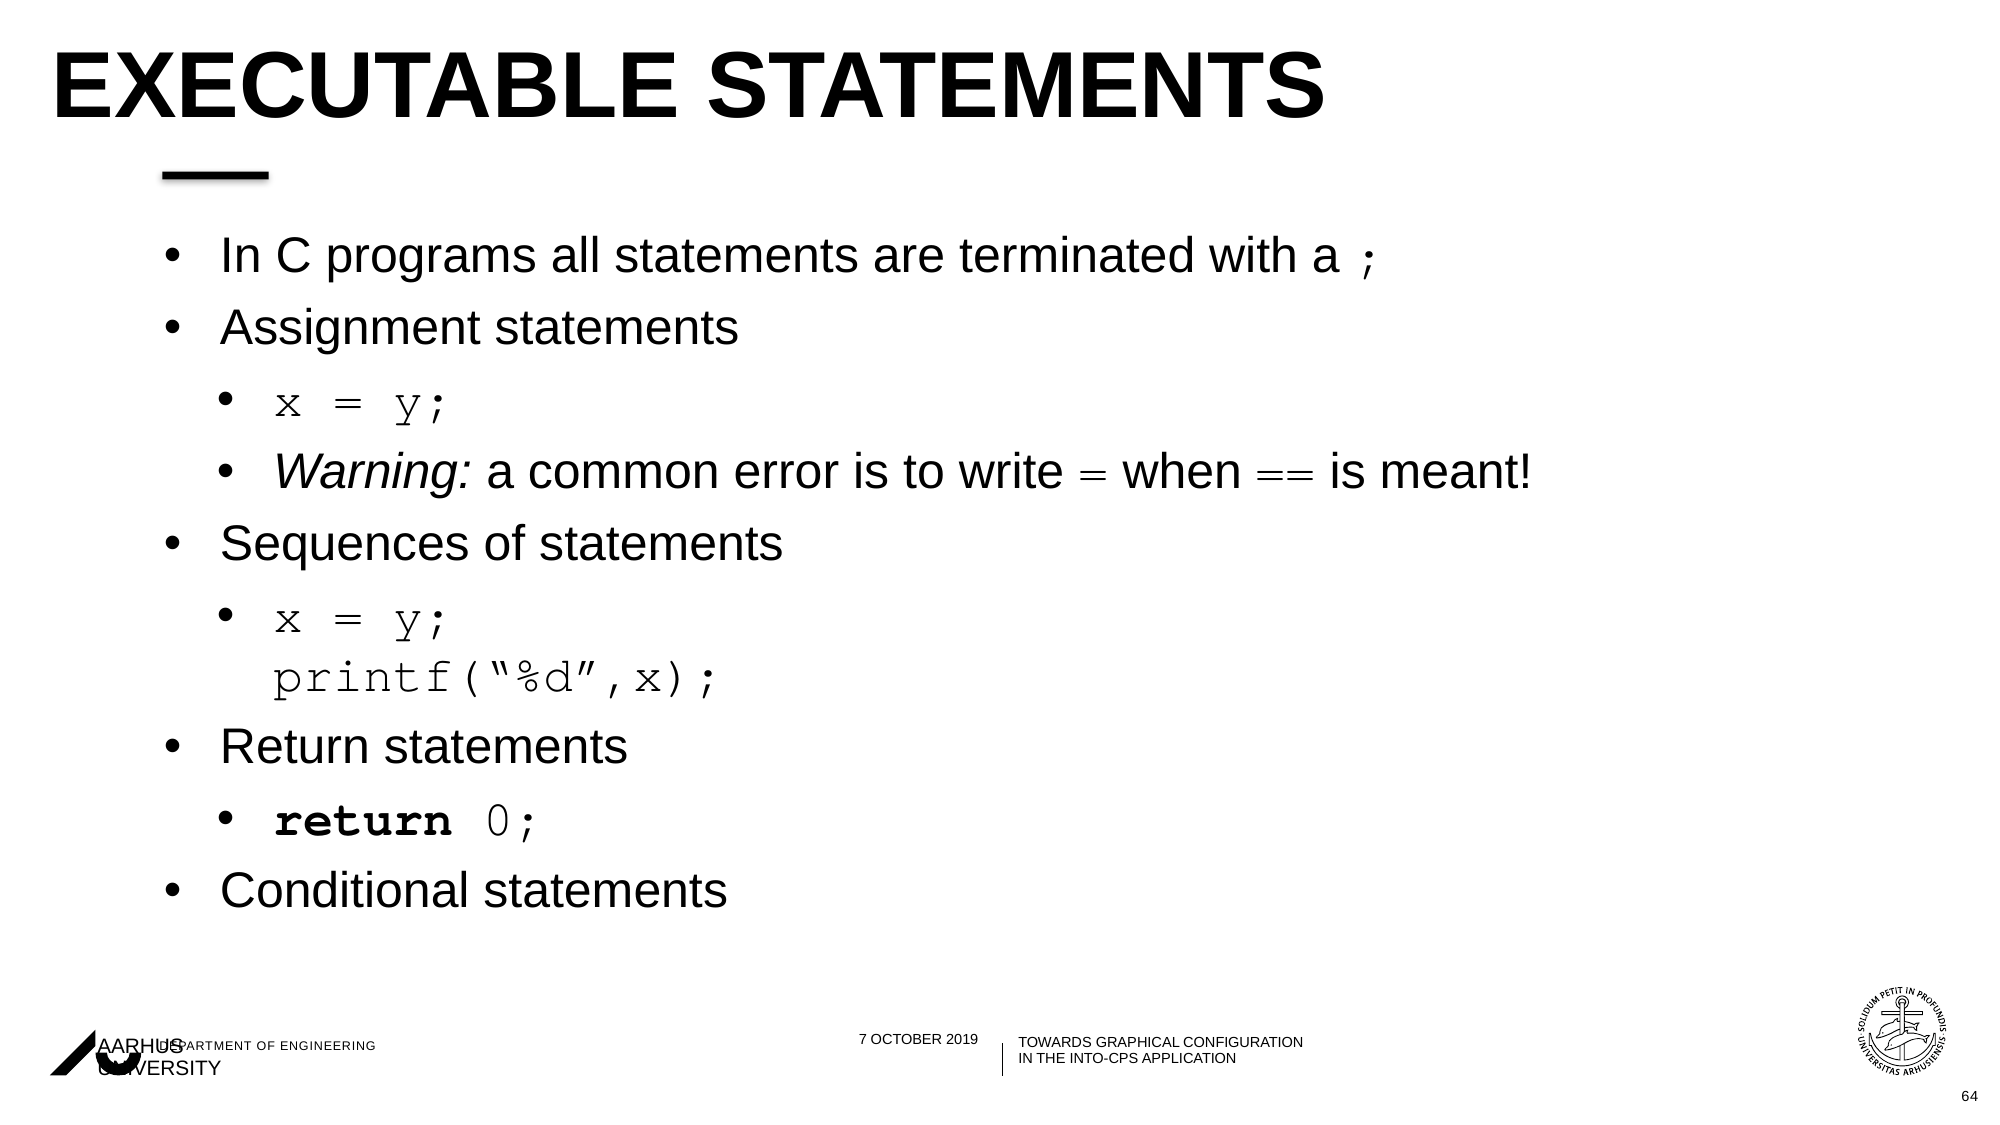

# Executable statements
In C programs all statements are terminated with a ;
Assignment statements
x = y;
Warning: a common error is to write = when == is meant!
Sequences of statements
x = y;
printf(“%d”,x);
Return statements
return 0;
Conditional statements
64